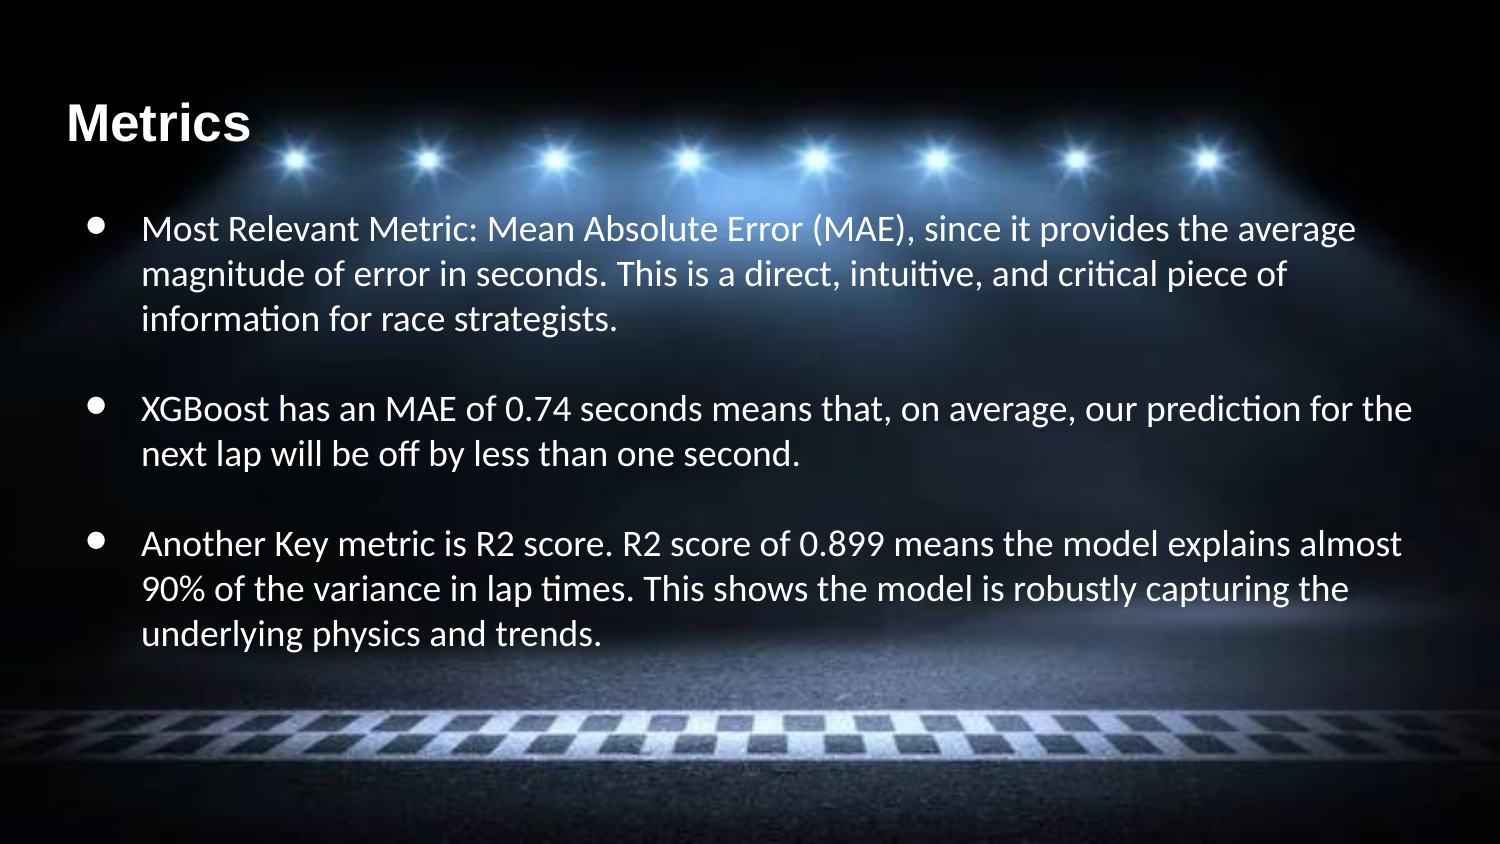

# Metrics
Most Relevant Metric: Mean Absolute Error (MAE), since it provides the average magnitude of error in seconds. This is a direct, intuitive, and critical piece of information for race strategists.

XGBoost has an MAE of 0.74 seconds means that, on average, our prediction for the next lap will be off by less than one second.

Another Key metric is R2 score. R2 score of 0.899 means the model explains almost 90% of the variance in lap times. This shows the model is robustly capturing the underlying physics and trends.